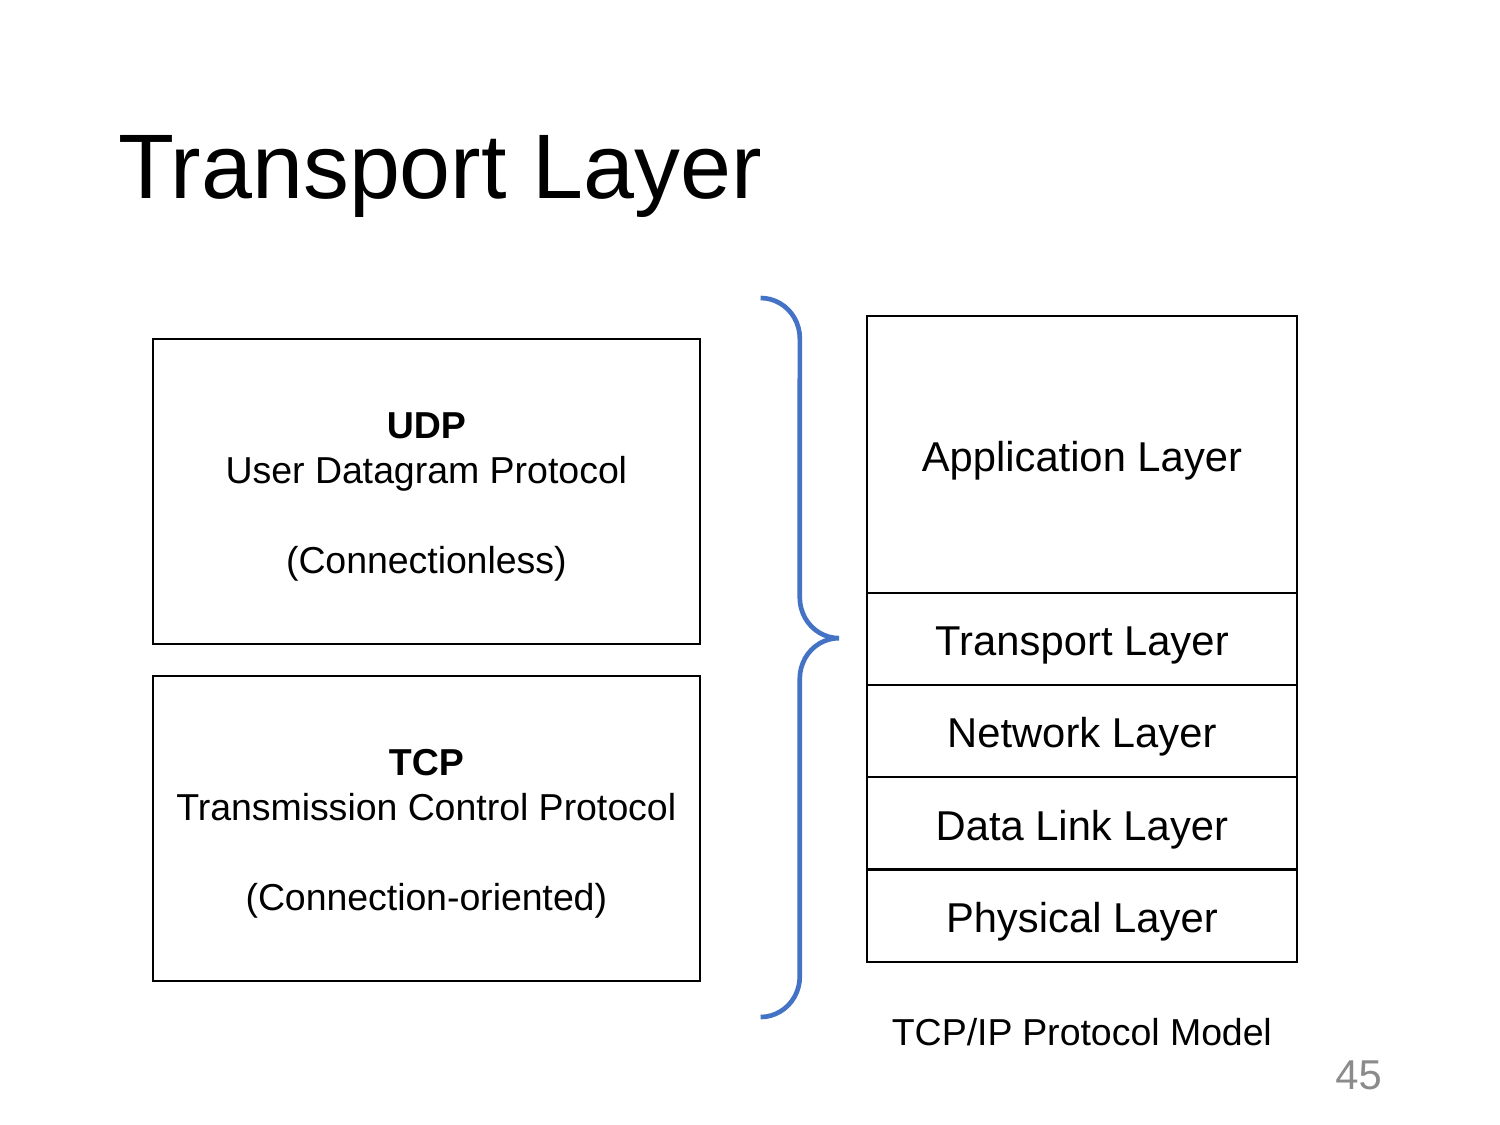

# Transport Layer

Application Layer
Transport Layer
Network Layer
Data Link Layer
Physical Layer
UDP
User Datagram Protocol

(Connectionless)
TCP
Transmission Control Protocol

(Connection-oriented)
TCP/IP Protocol Model
45